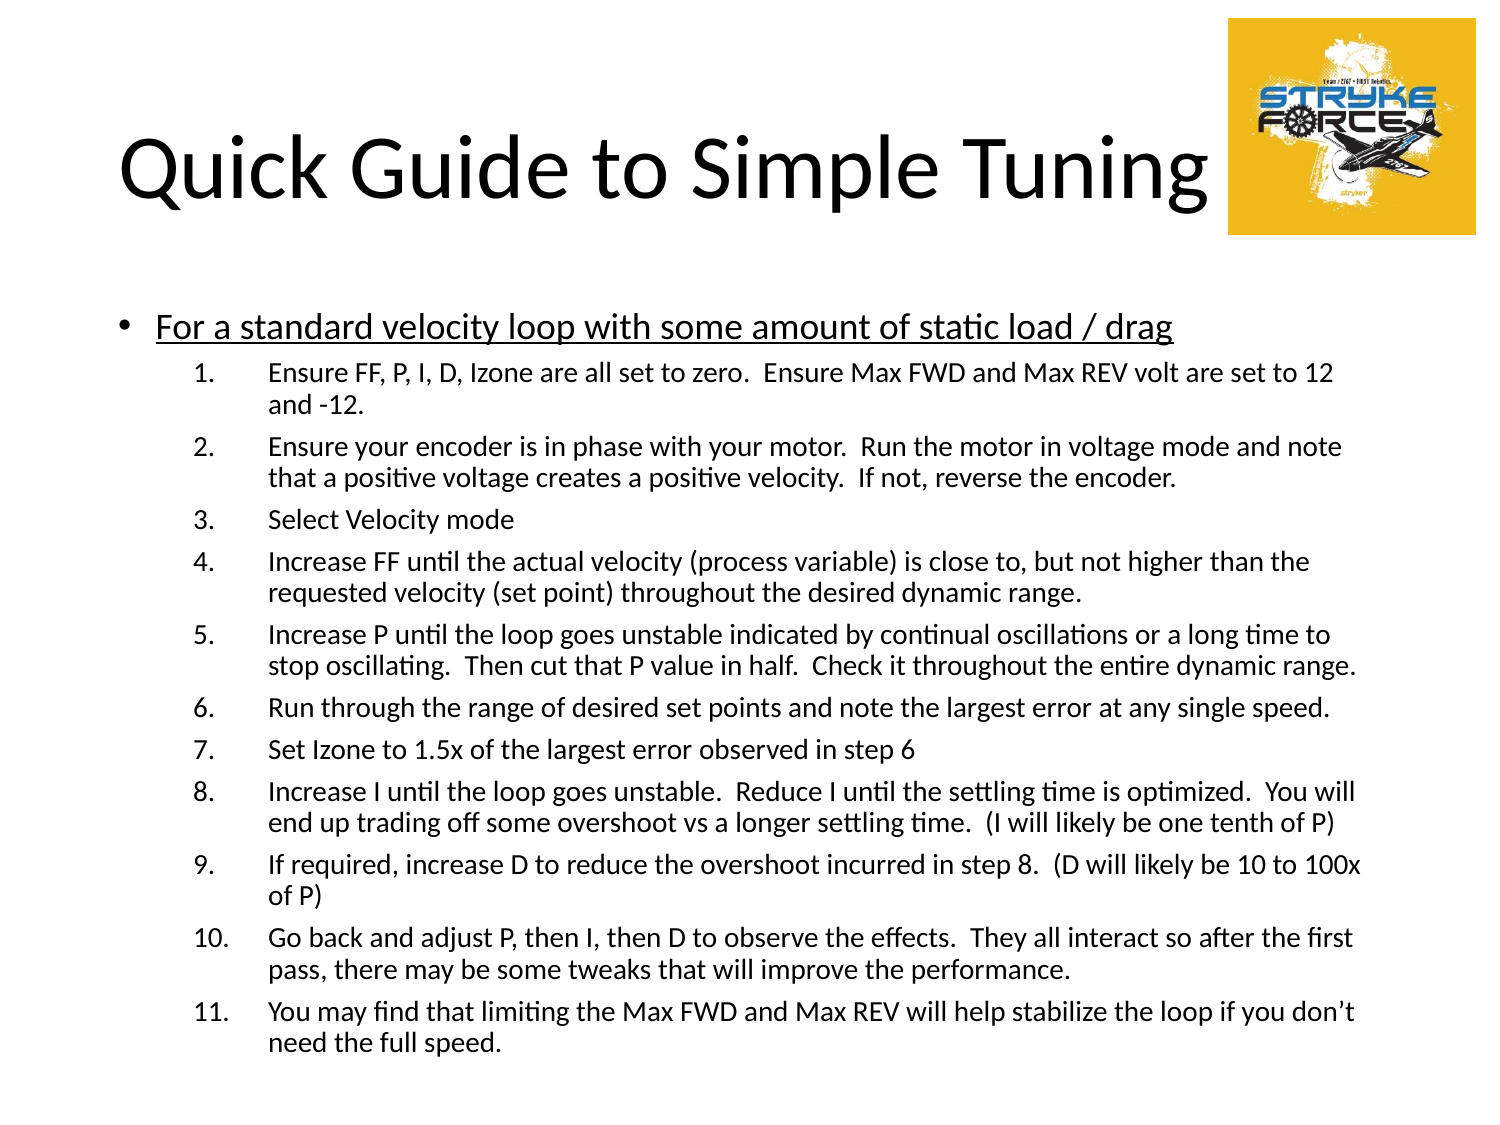

# Quick Guide to Simple Tuning
For a standard velocity loop with some amount of static load / drag
Ensure FF, P, I, D, Izone are all set to zero.  Ensure Max FWD and Max REV volt are set to 12 and -12.
Ensure your encoder is in phase with your motor.  Run the motor in voltage mode and note that a positive voltage creates a positive velocity.  If not, reverse the encoder.
Select Velocity mode
Increase FF until the actual velocity (process variable) is close to, but not higher than the requested velocity (set point) throughout the desired dynamic range.
Increase P until the loop goes unstable indicated by continual oscillations or a long time to stop oscillating.  Then cut that P value in half.  Check it throughout the entire dynamic range.
Run through the range of desired set points and note the largest error at any single speed.
Set Izone to 1.5x of the largest error observed in step 6
Increase I until the loop goes unstable.  Reduce I until the settling time is optimized.  You will end up trading off some overshoot vs a longer settling time.  (I will likely be one tenth of P)
If required, increase D to reduce the overshoot incurred in step 8.  (D will likely be 10 to 100x of P)
Go back and adjust P, then I, then D to observe the effects.  They all interact so after the first pass, there may be some tweaks that will improve the performance.
You may find that limiting the Max FWD and Max REV will help stabilize the loop if you don’t need the full speed.